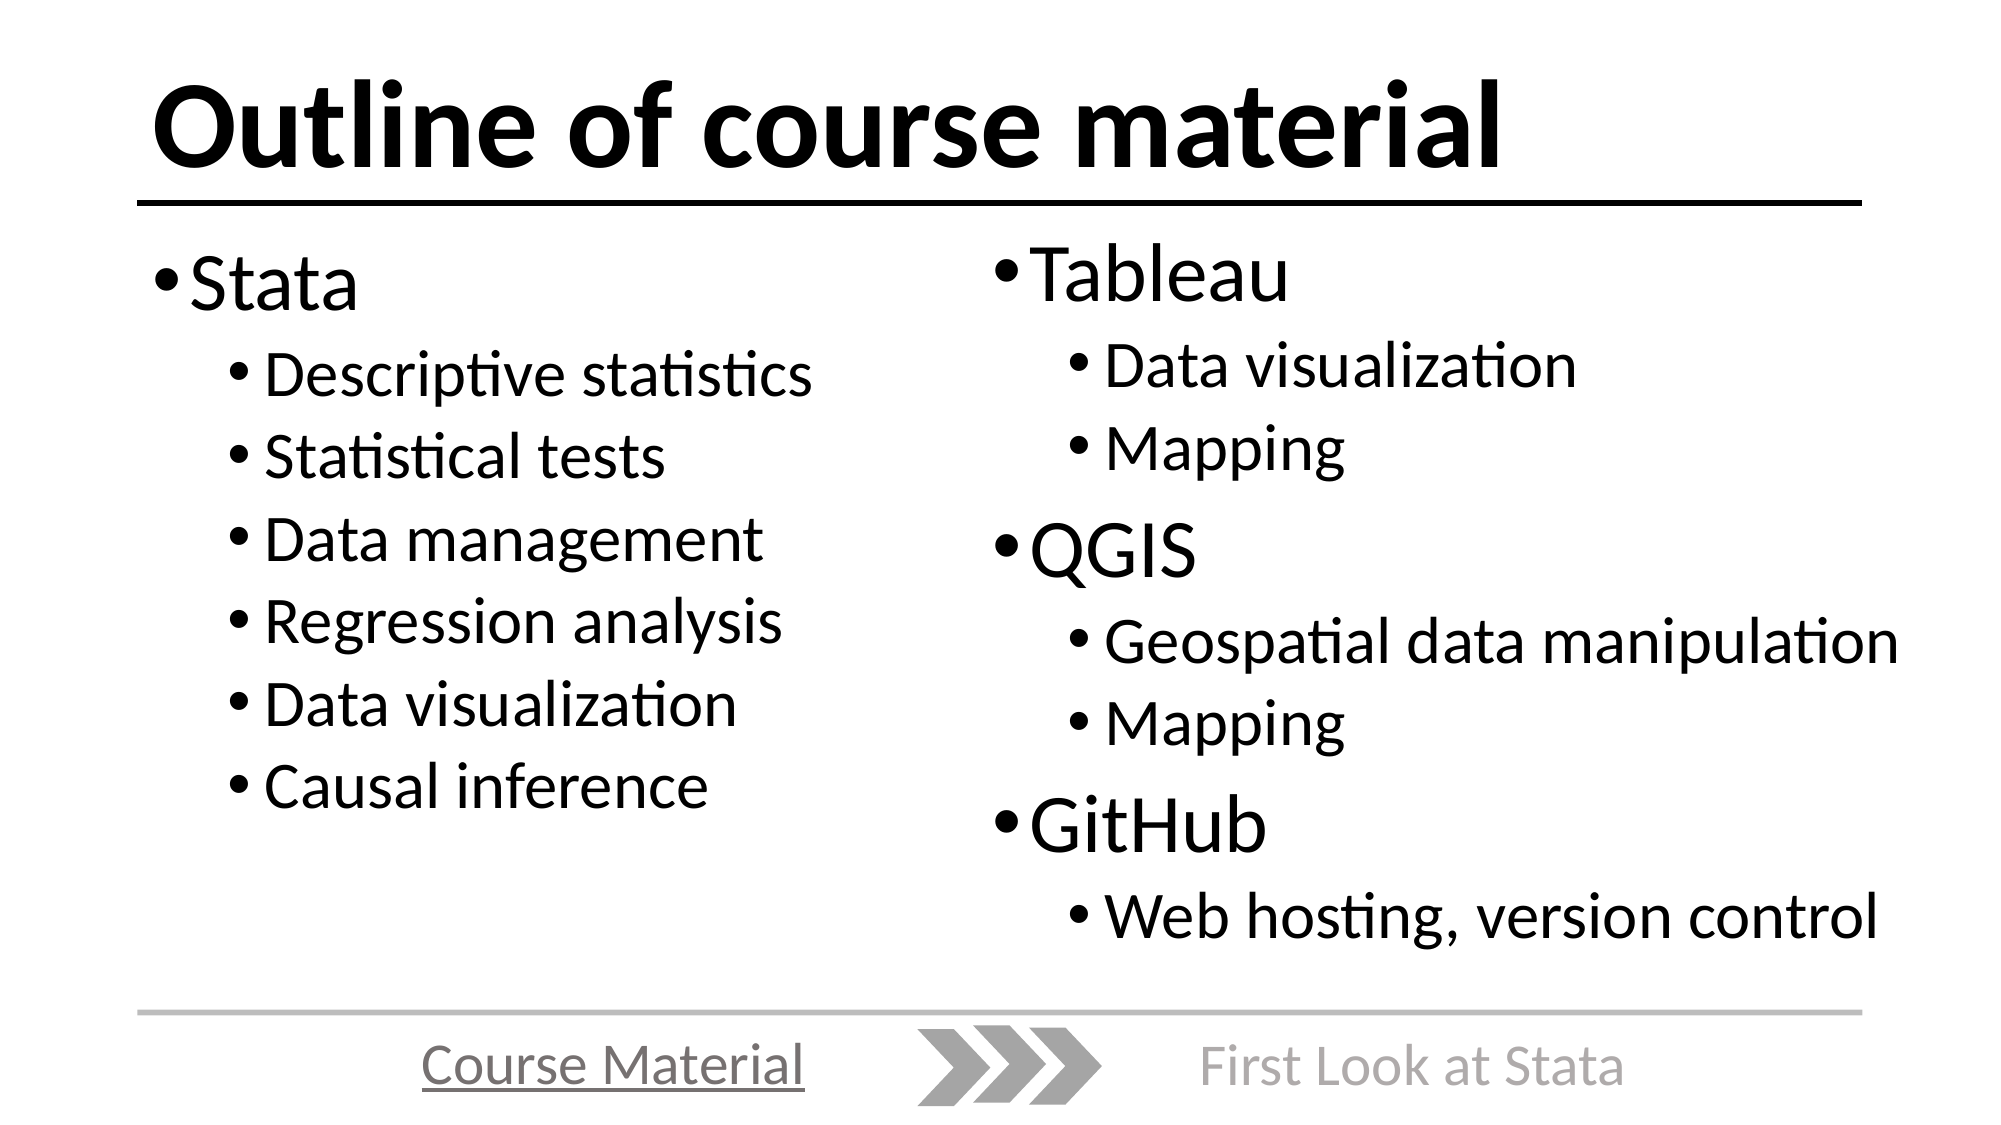

# Outline of course material
Tableau
Data visualization
Mapping
QGIS
Geospatial data manipulation
Mapping
GitHub
Web hosting, version control

Stata
Descriptive statistics
Statistical tests
Data management
Regression analysis
Data visualization
Causal inference

Course Material
First Look at Stata